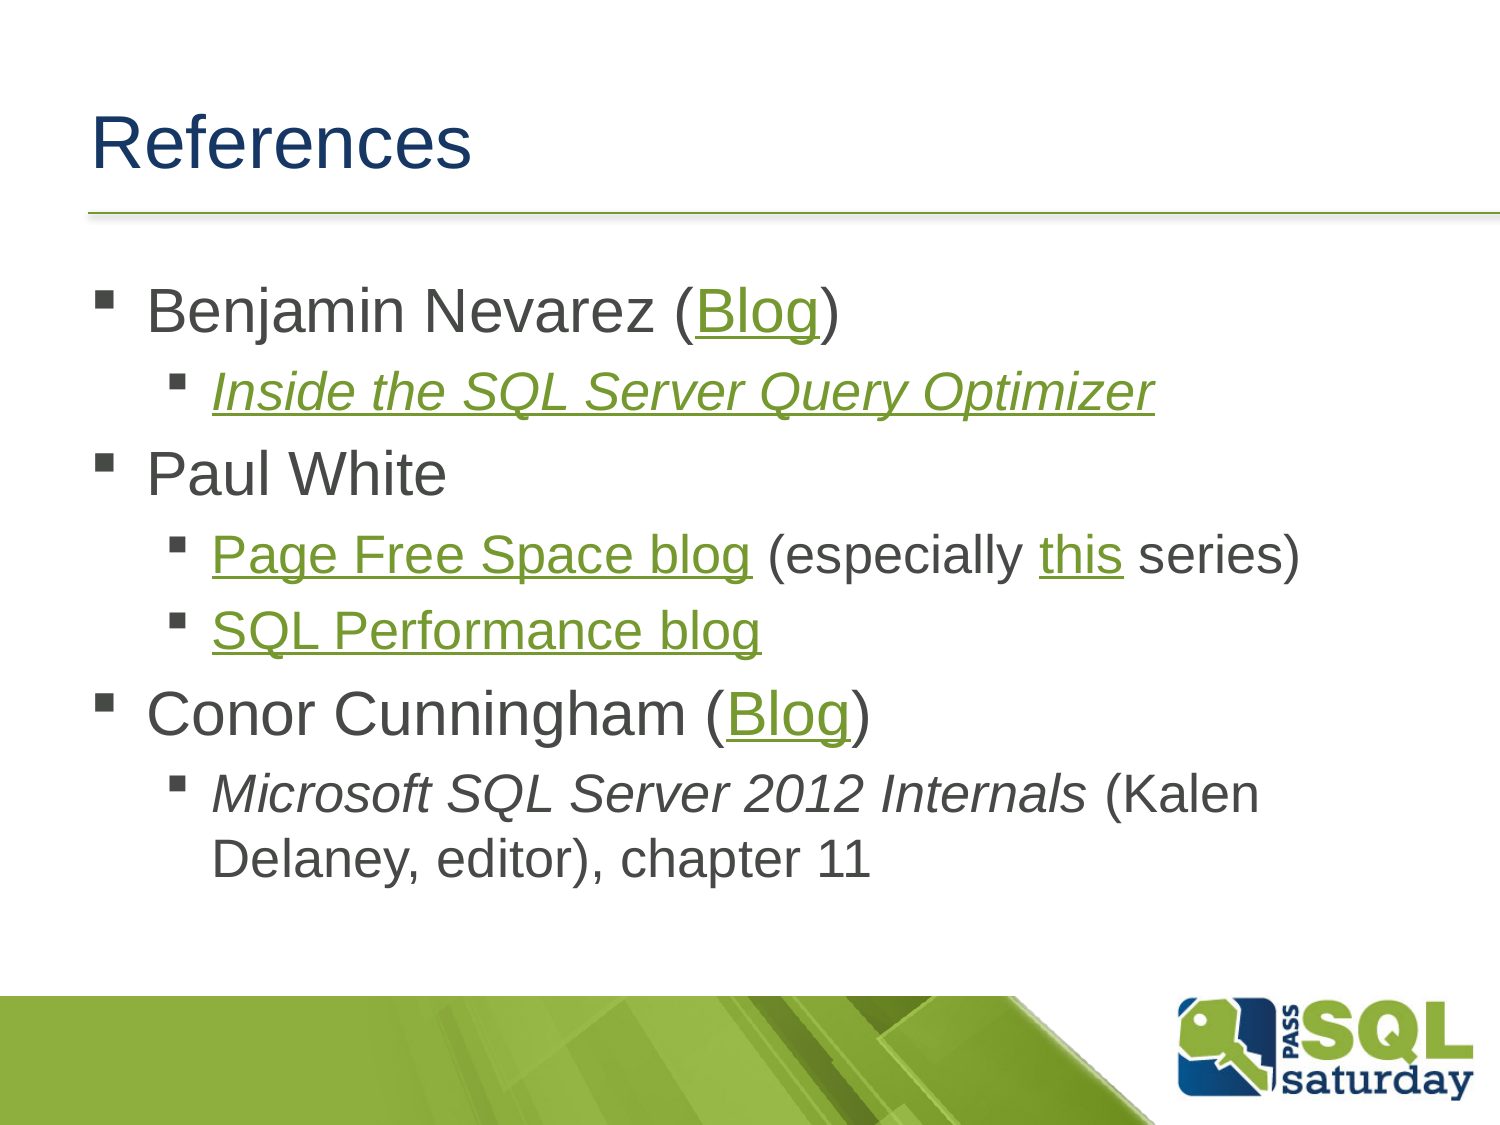

# References
Benjamin Nevarez (Blog)
Inside the SQL Server Query Optimizer
Paul White
Page Free Space blog (especially this series)
SQL Performance blog
Conor Cunningham (Blog)
Microsoft SQL Server 2012 Internals (Kalen Delaney, editor), chapter 11